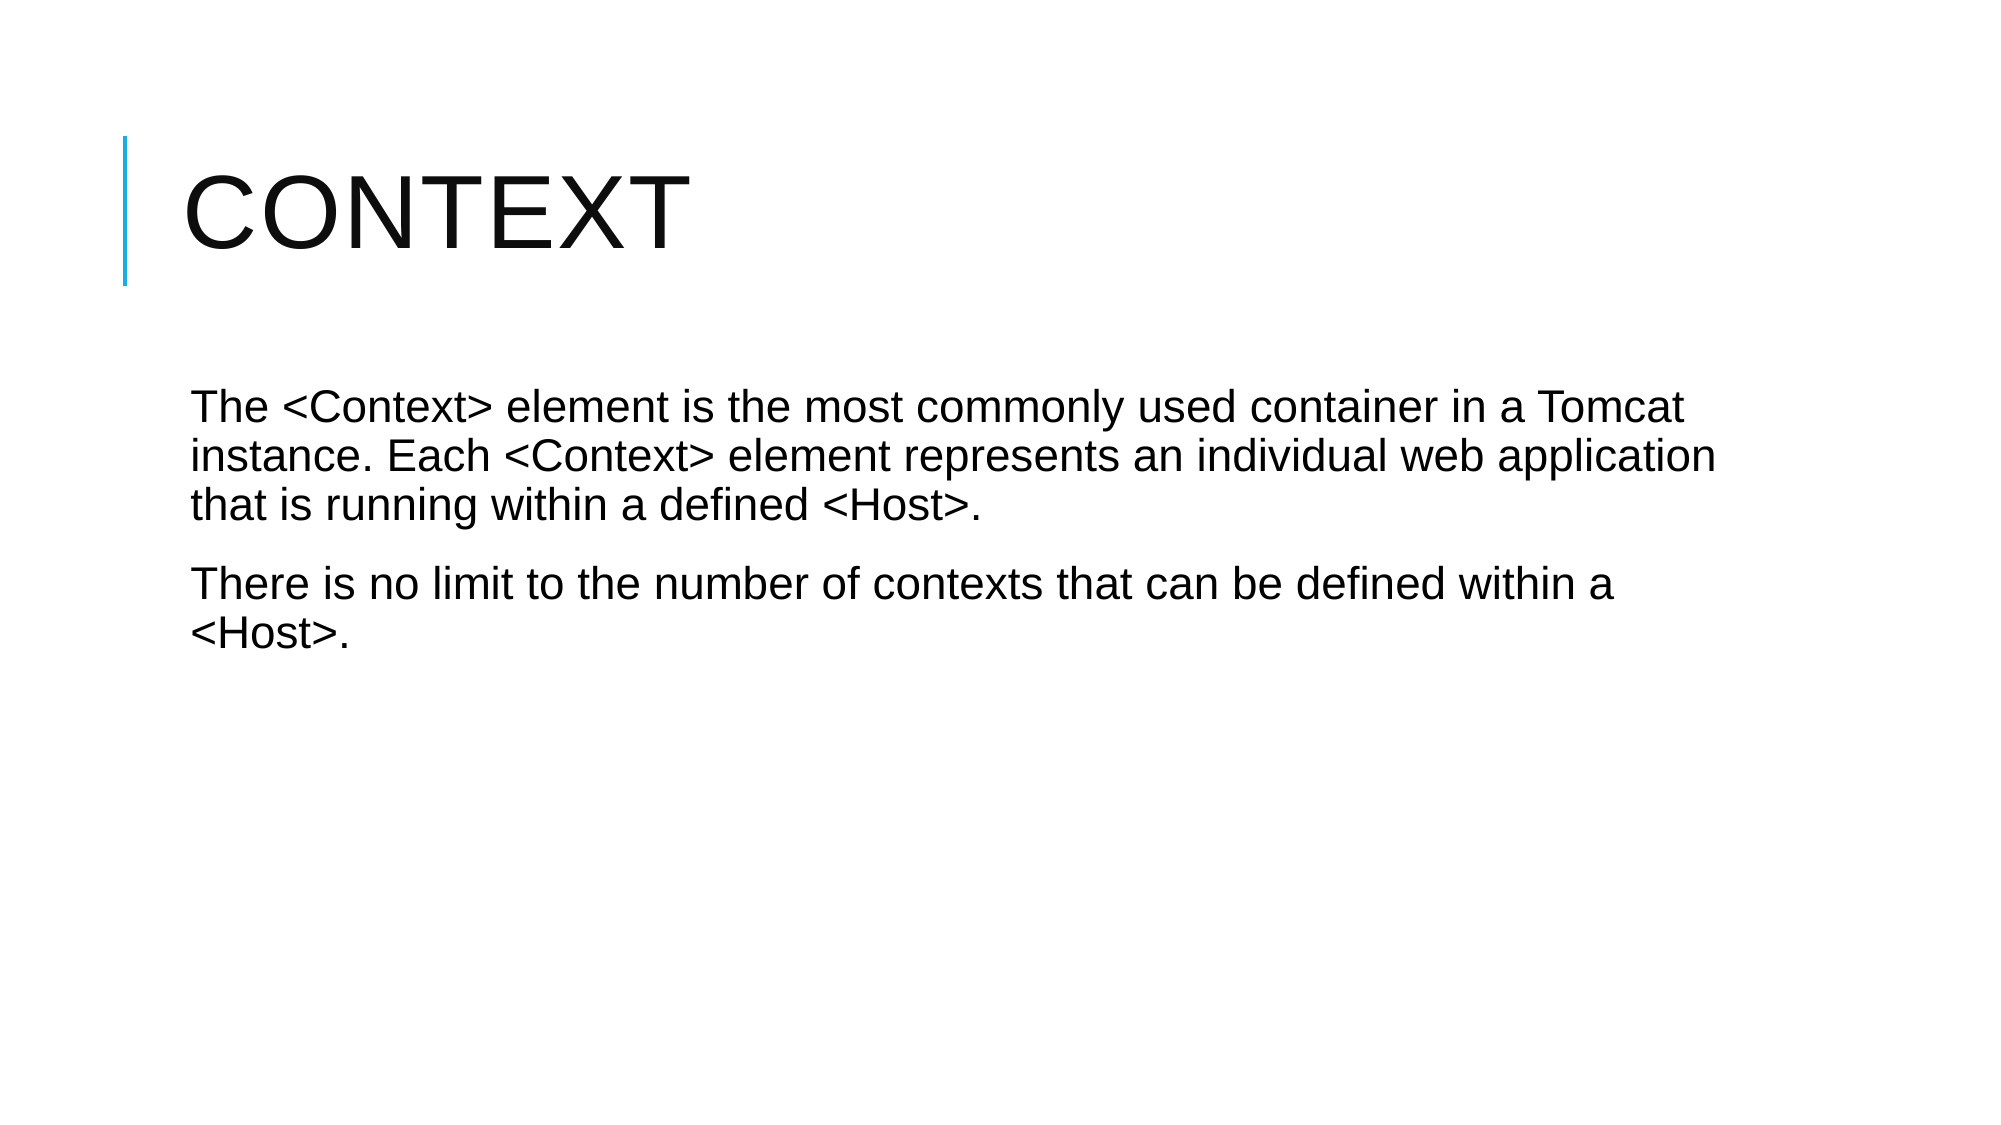

# context
The <Context> element is the most commonly used container in a Tomcat instance. Each <Context> element represents an individual web application that is running within a defined <Host>.
There is no limit to the number of contexts that can be defined within a <Host>.